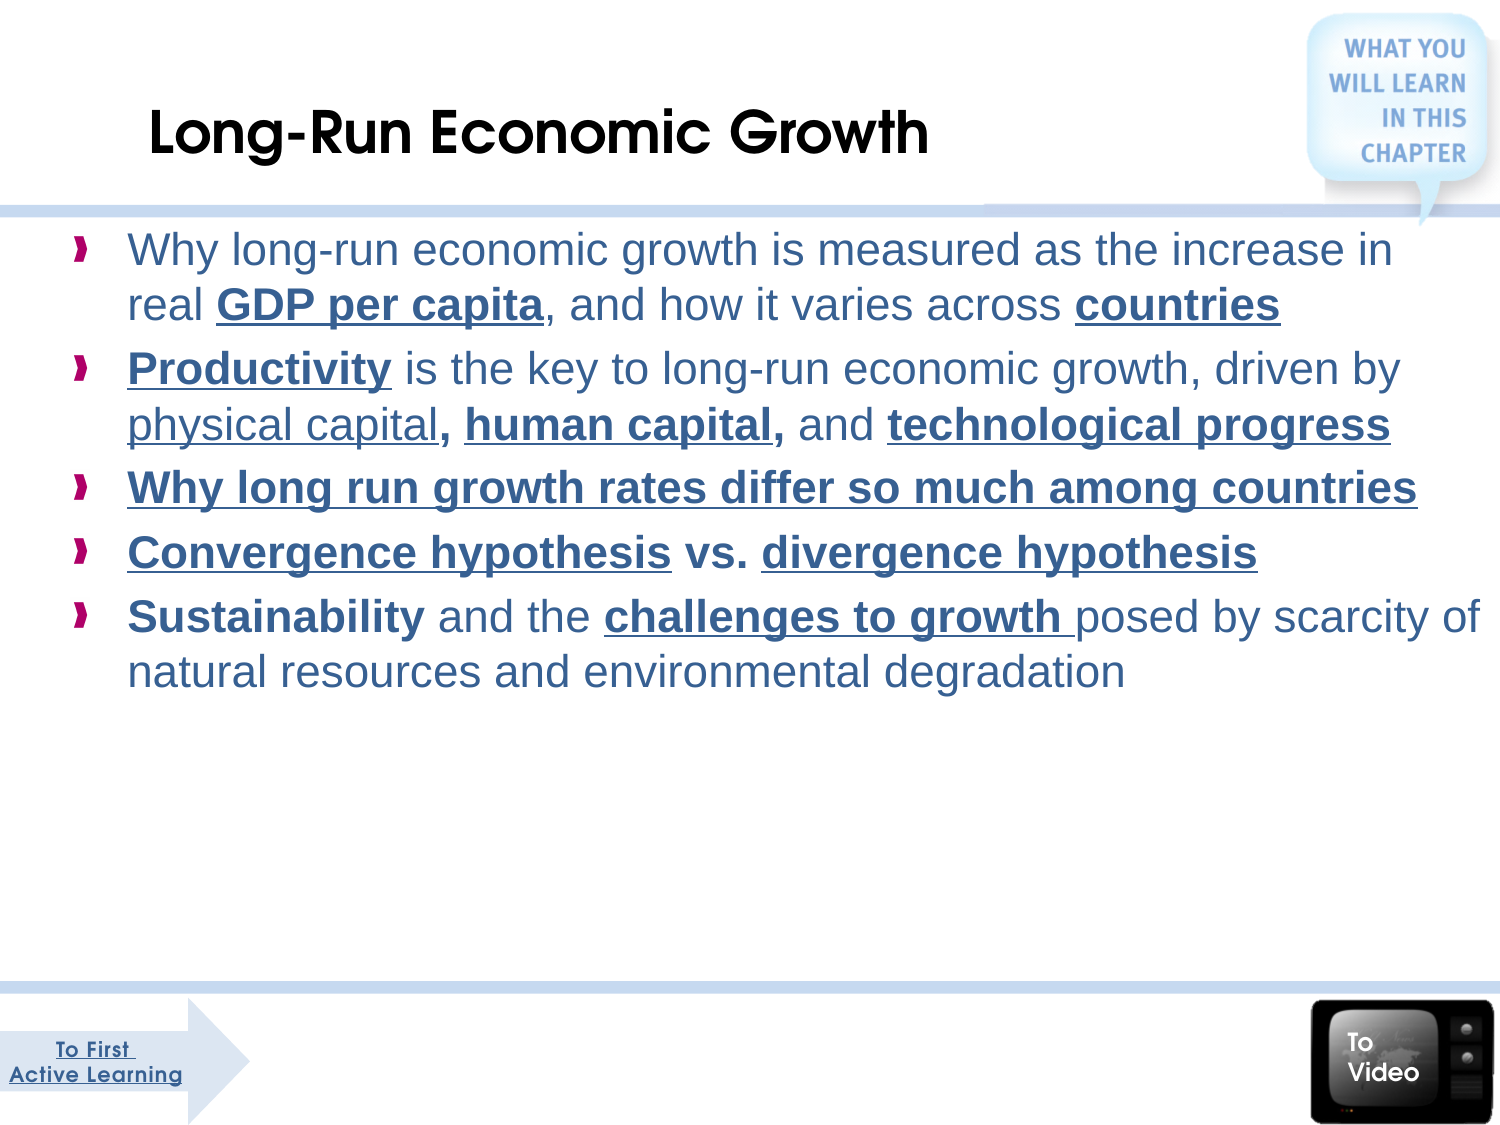

Long-Run Economic Growth
Why long-run economic growth is measured as the increase in real GDP per capita, and how it varies across countries
Productivity is the key to long-run economic growth, driven by physical capital, human capital, and technological progress
Why long run growth rates differ so much among countries
Convergence hypothesis vs. divergence hypothesis
Sustainability and the challenges to growth posed by scarcity of natural resources and environmental degradation
To Video
To First
Active Learning